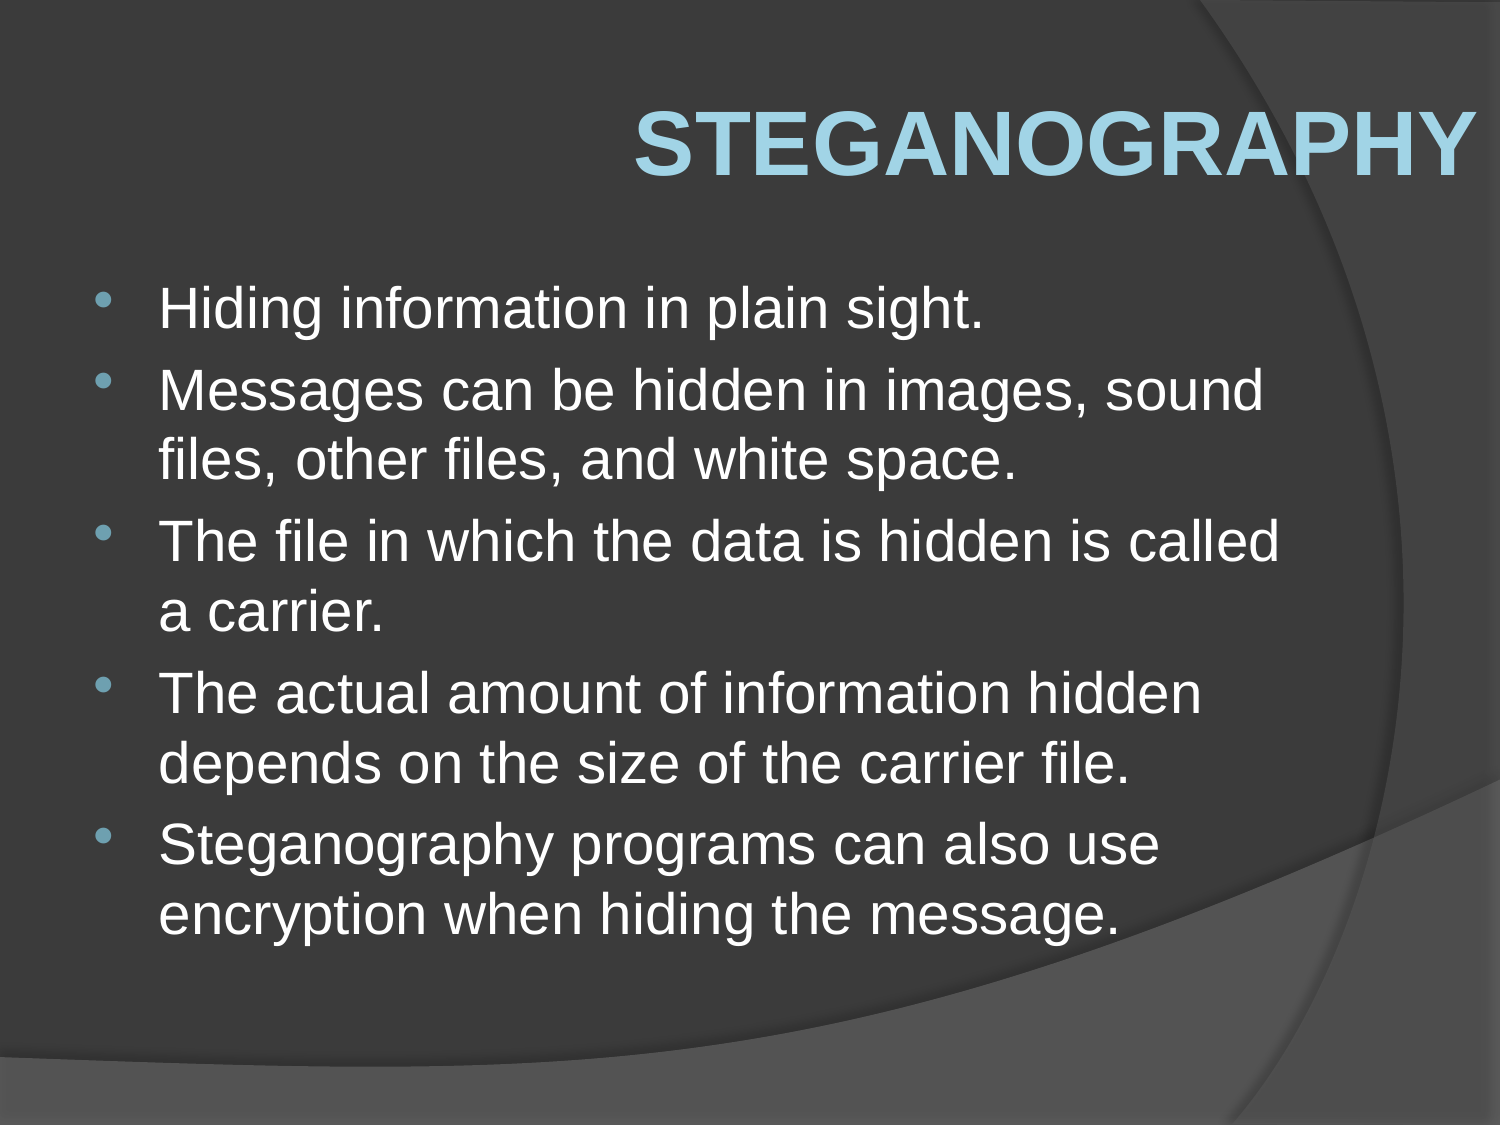

# Steganography
Hiding information in plain sight.
Messages can be hidden in images, sound files, other files, and white space.
The file in which the data is hidden is called a carrier.
The actual amount of information hidden depends on the size of the carrier file.
Steganography programs can also use encryption when hiding the message.